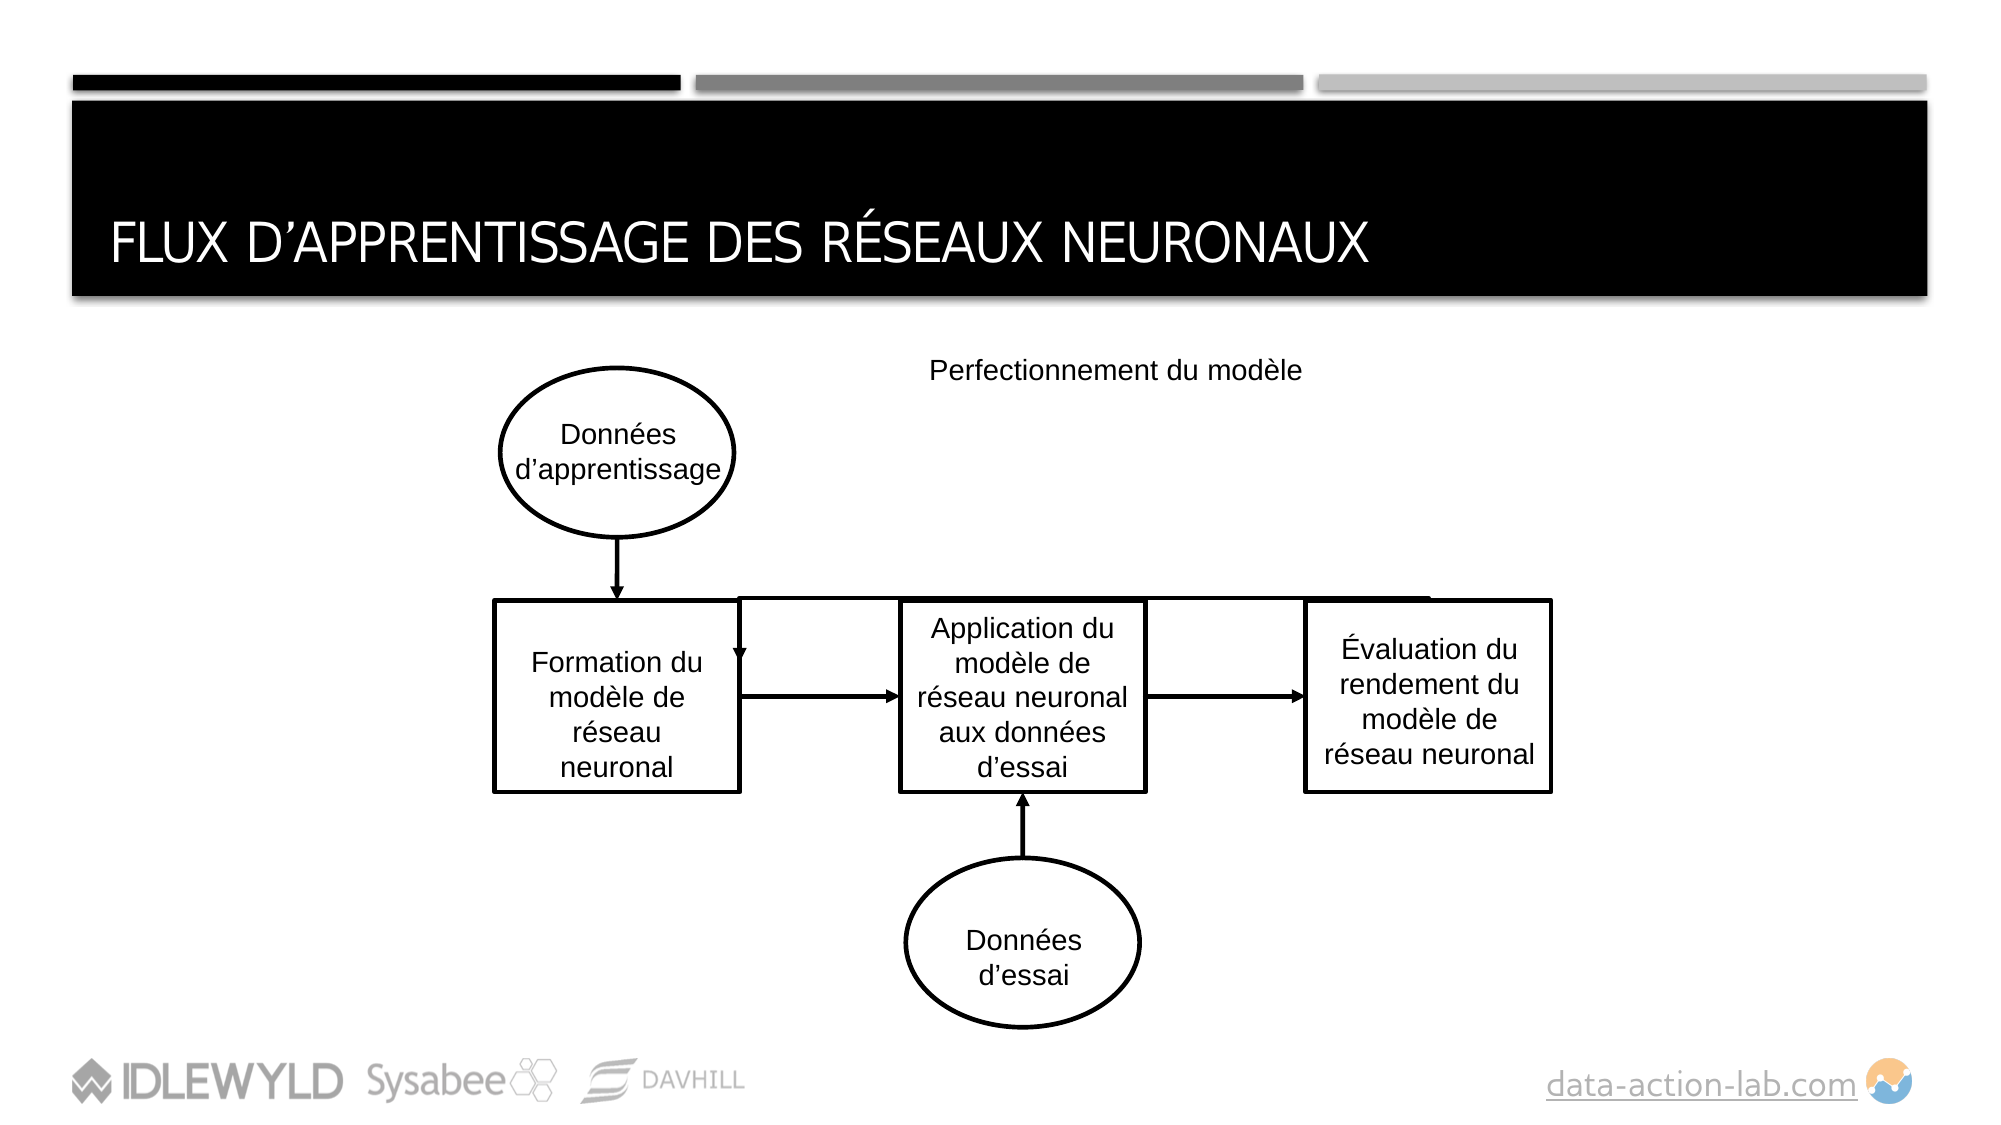

# Flux d’apprentissage des réseaux neuronaux
Perfectionnement du modèle

Données d’apprentissage

Application du modèle de réseau neuronal
aux données d’essai
Évaluation du rendement du modèle de réseau neuronal
Formation du modèle de réseau neuronal

Données d’essai